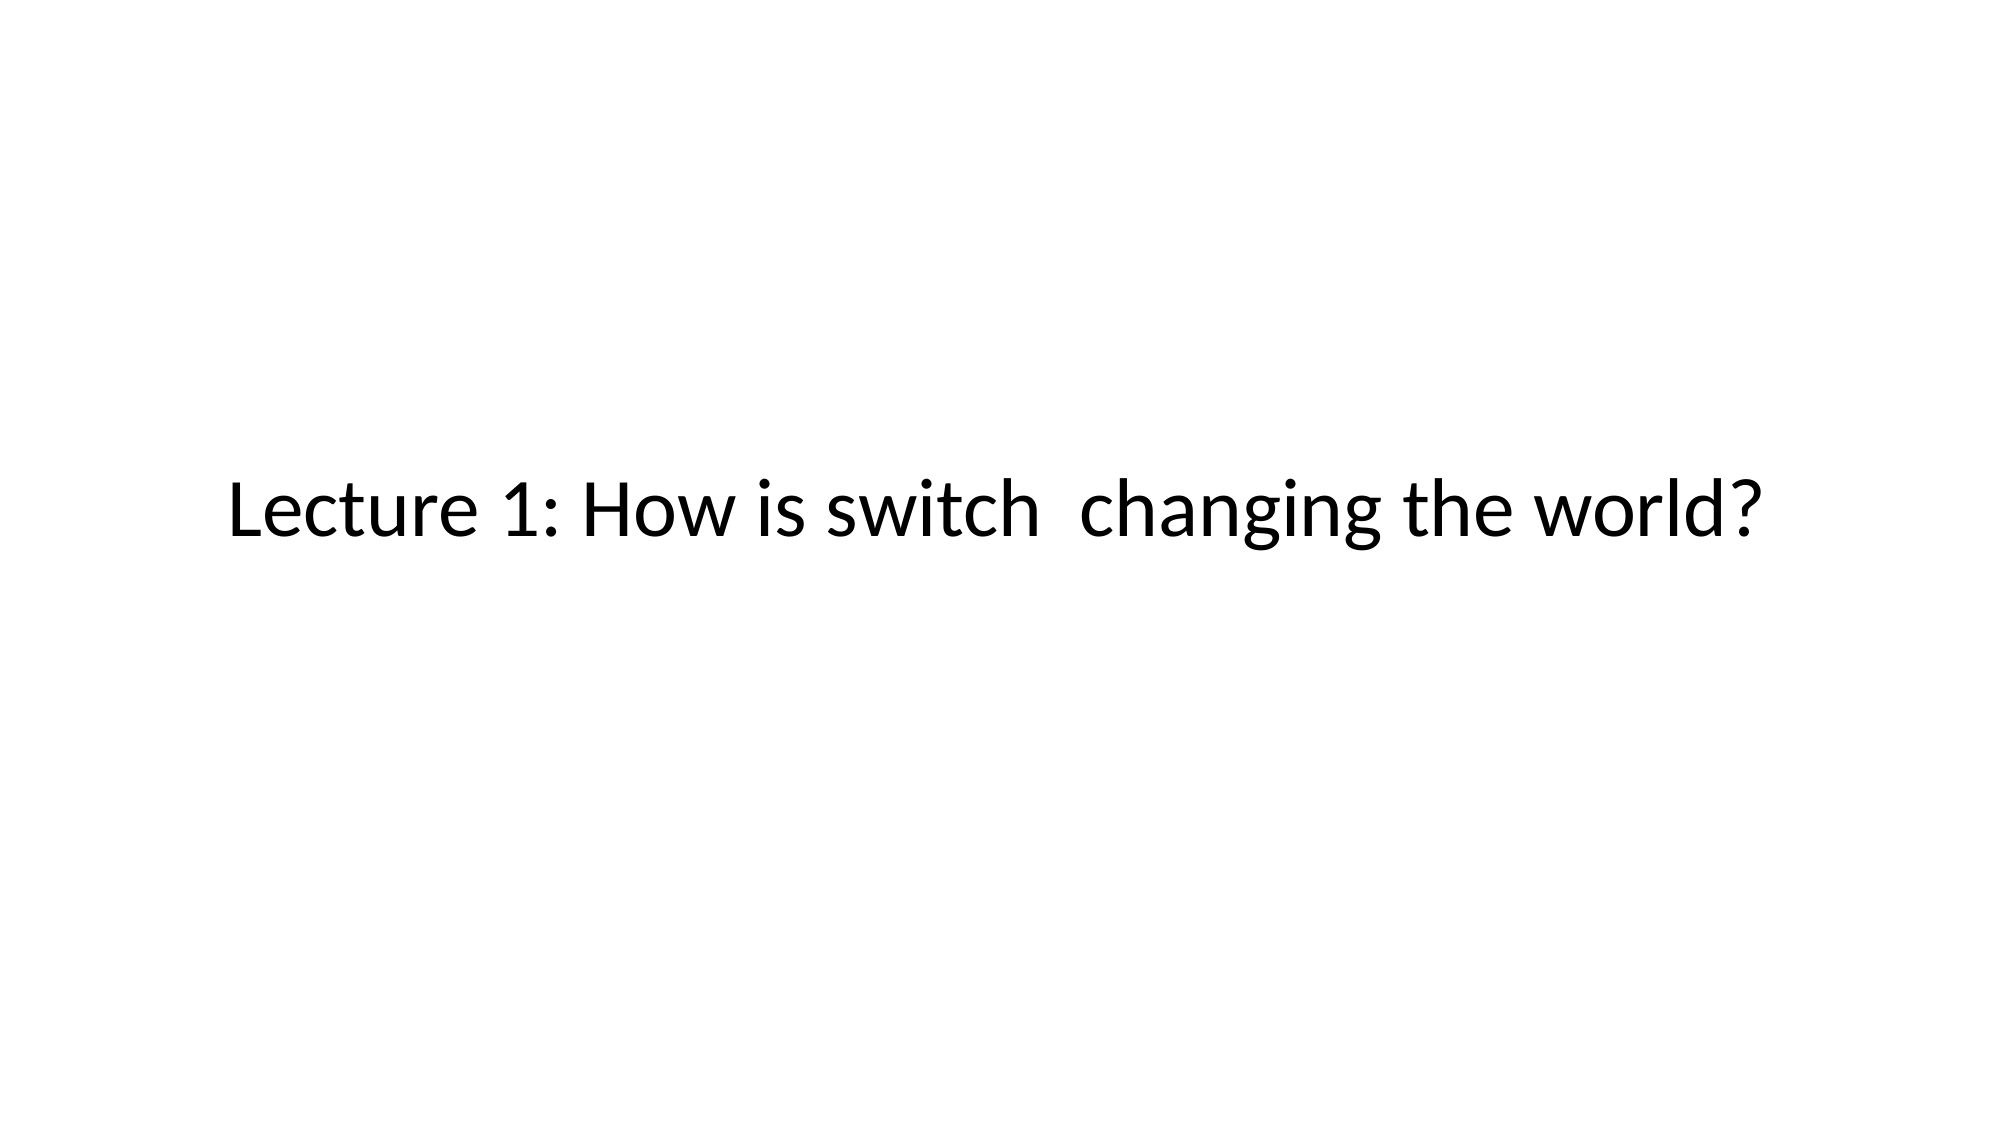

Lecture 1: How is switch  changing the world?